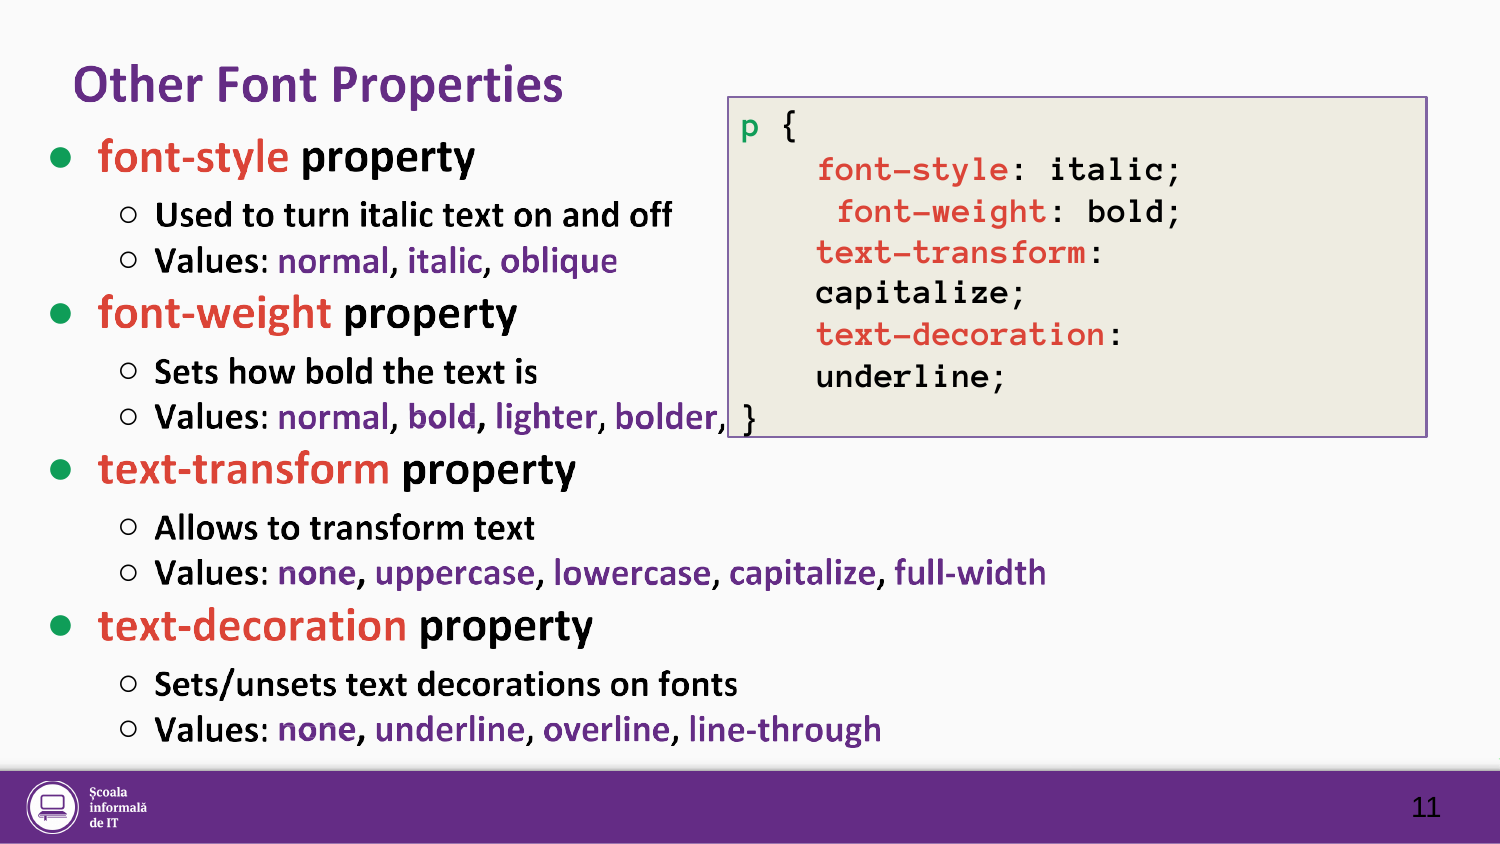

p {
font-style: italic;  font-weight: bold;
text-transform: capitalize;
text-decoration: underline;
}
●

○
○

●

○
○

●
○
○
●
○
○

11